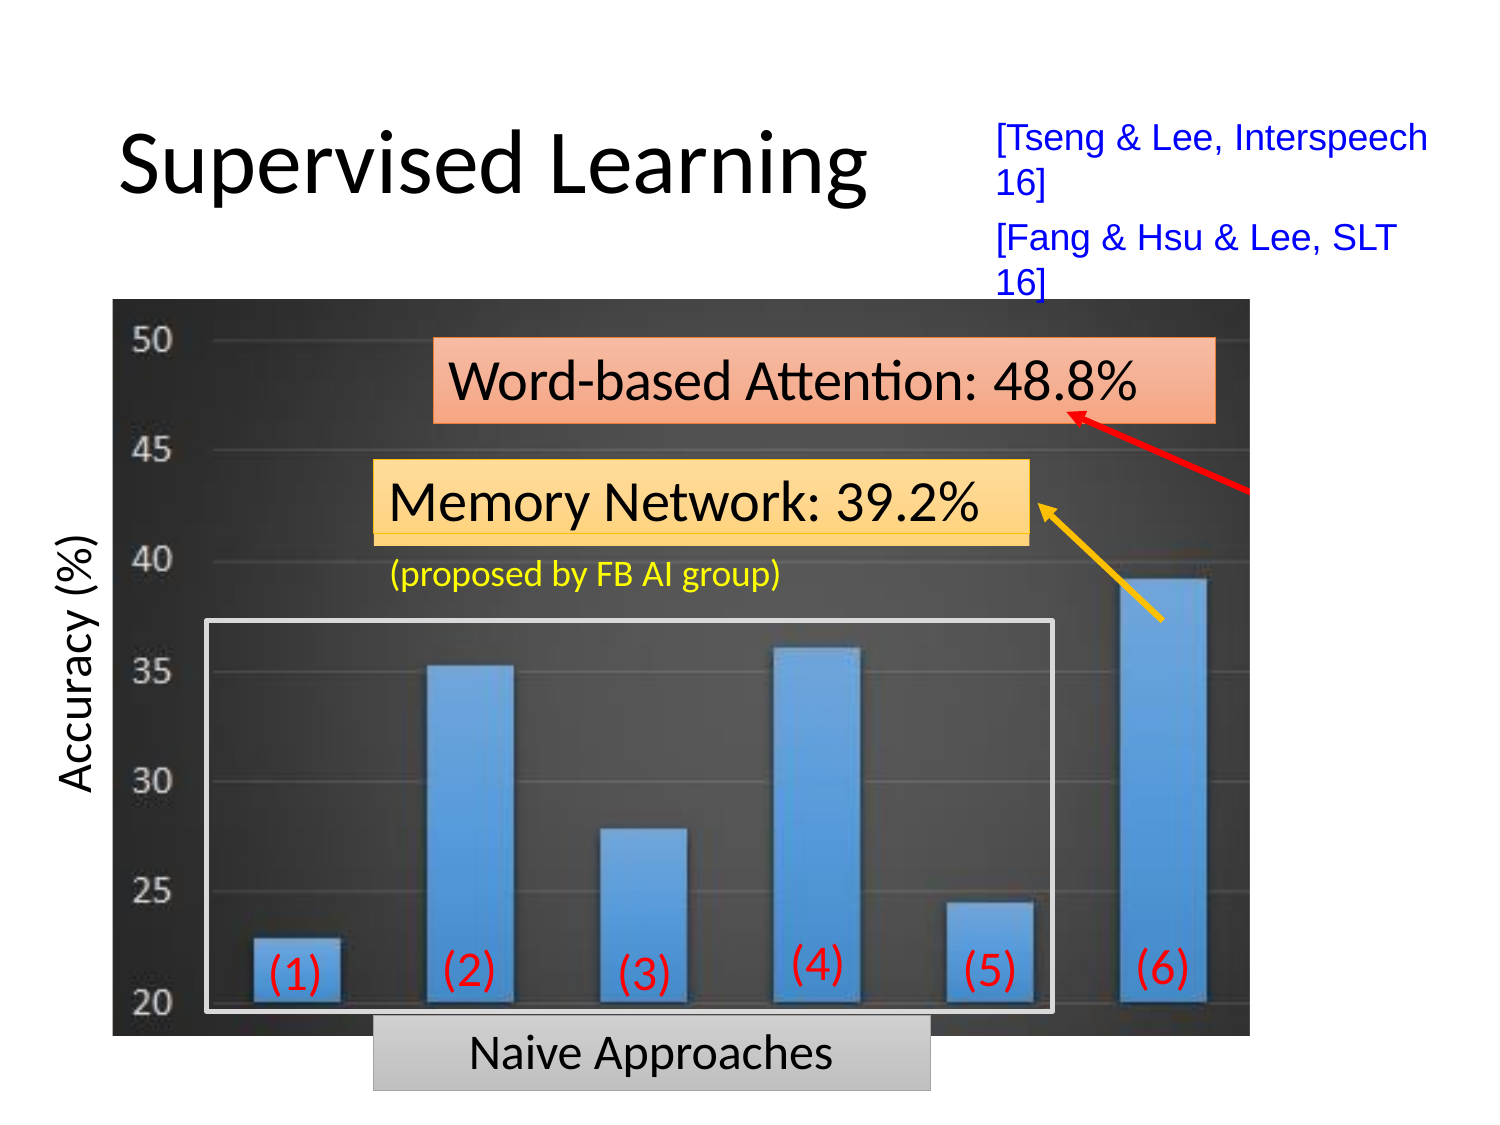

# Supervised Learning
[Tseng & Lee, Interspeech 16]
[Fang & Hsu & Lee, SLT 16]

(7)

Word-based Attention: 48.8%

Memory Network: 39.2%

Accuracy (%)
(proposed by FB AI group)

(4)
(6)
(2)
(5)
(1)
(3)

Naive Approaches